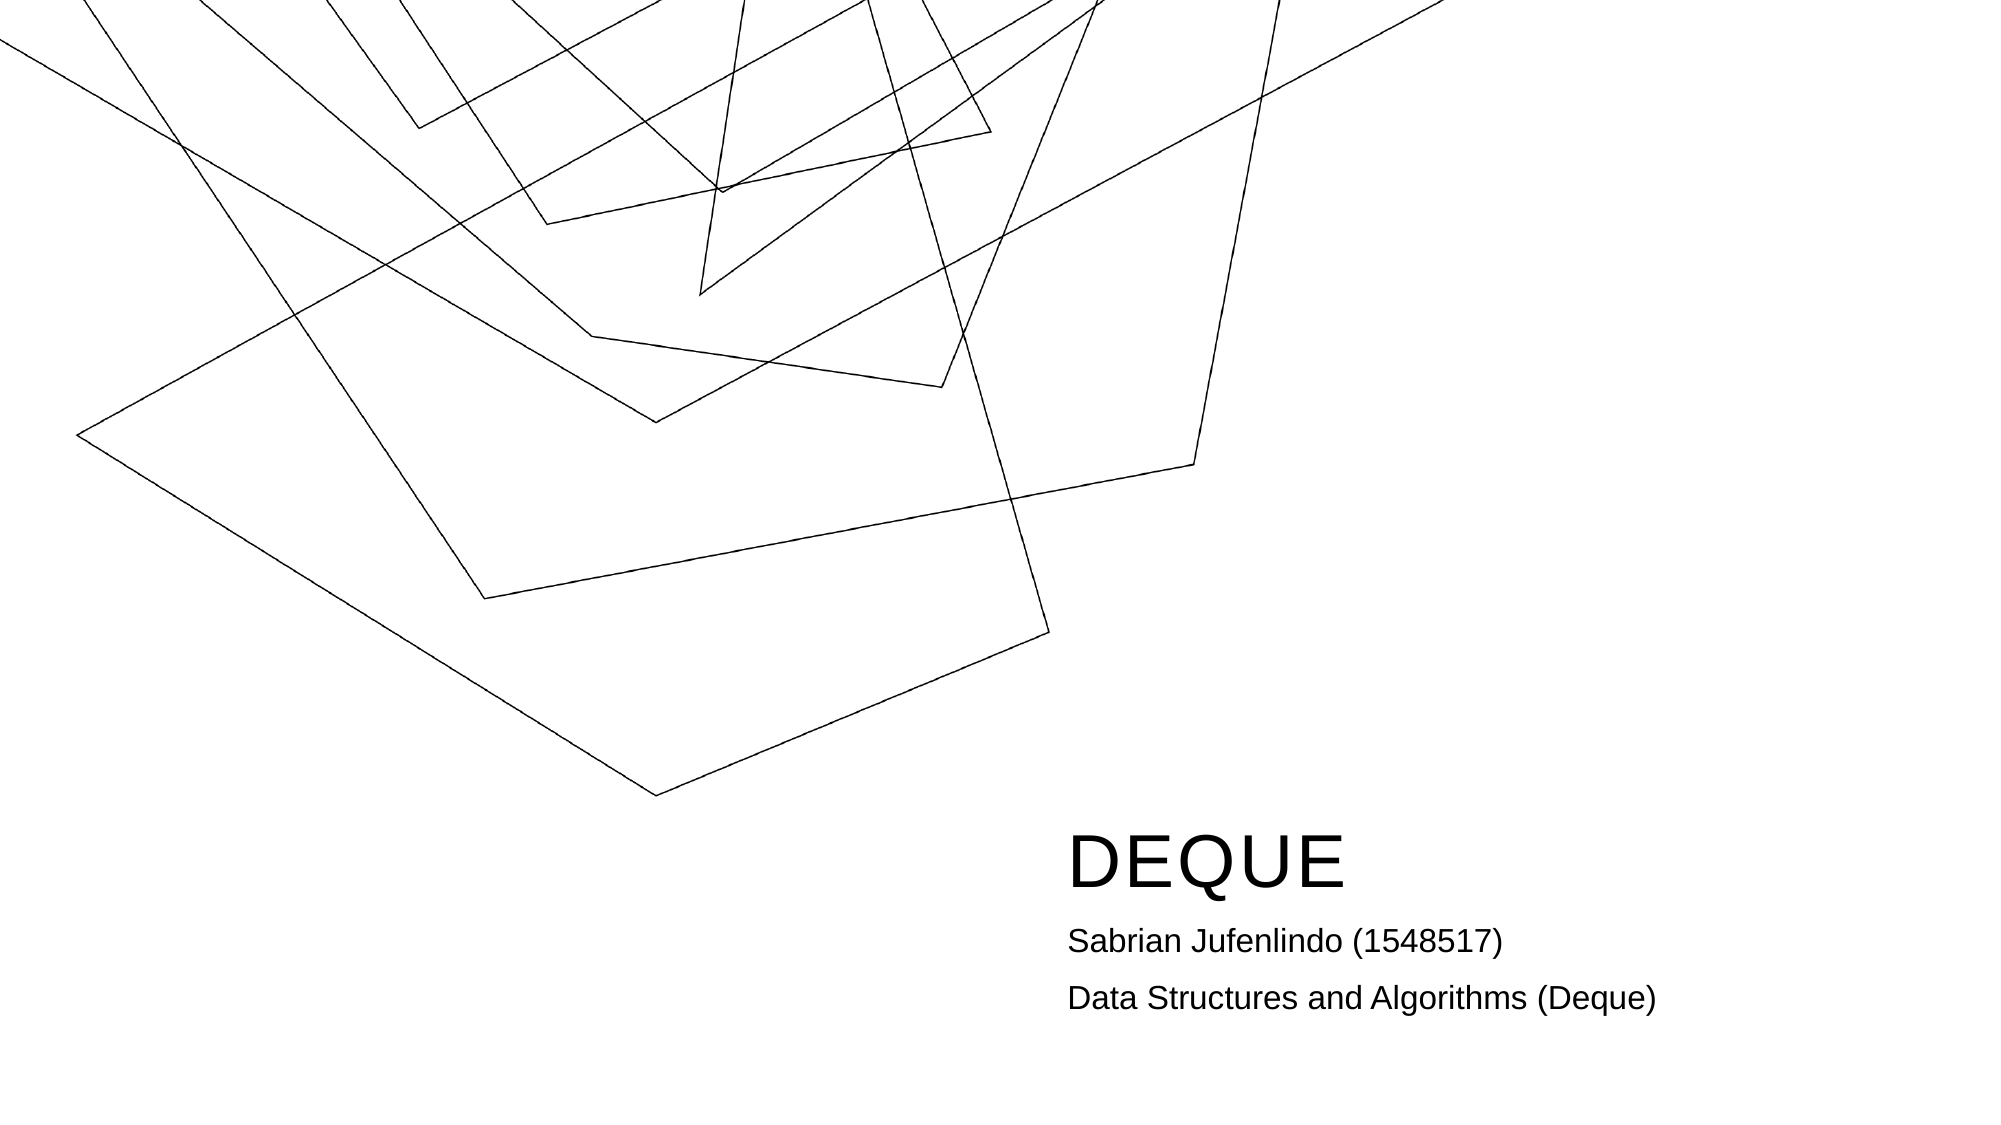

# DEQUE
Sabrian Jufenlindo (1548517)
Data Structures and Algorithms (Deque)